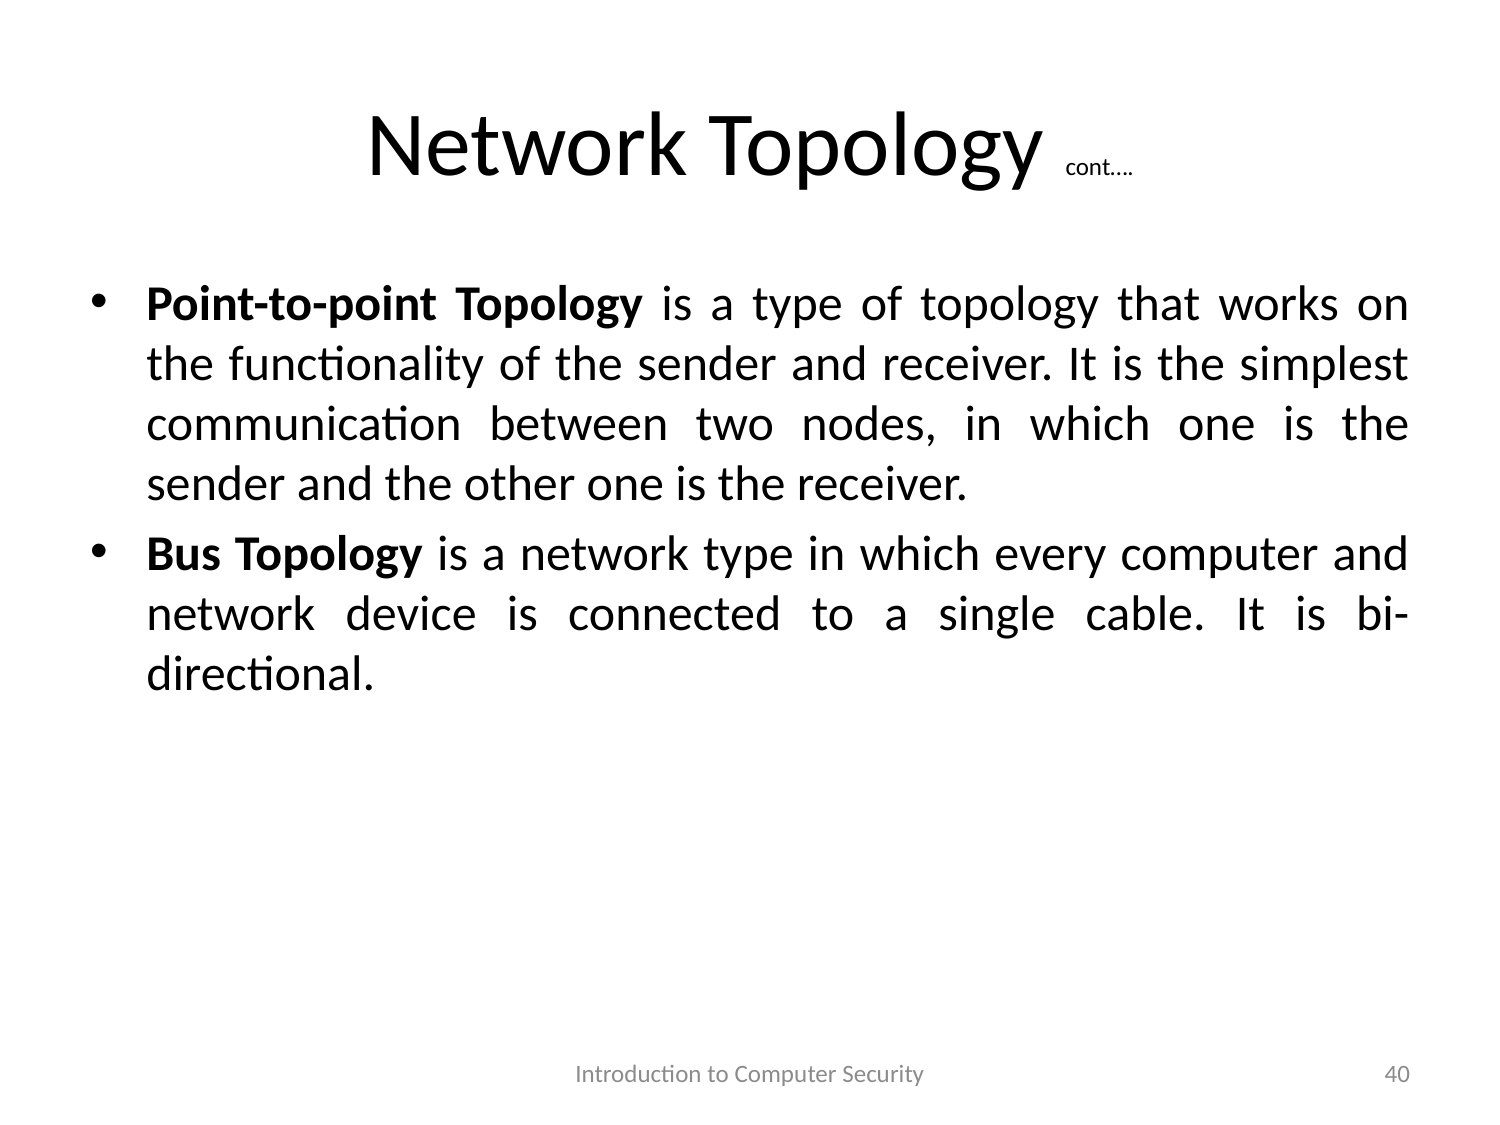

# Network Topology cont….
Point-to-point Topology is a type of topology that works on the functionality of the sender and receiver. It is the simplest communication between two nodes, in which one is the sender and the other one is the receiver.
Bus Topology is a network type in which every computer and network device is connected to a single cable. It is bi-directional.
Introduction to Computer Security
40